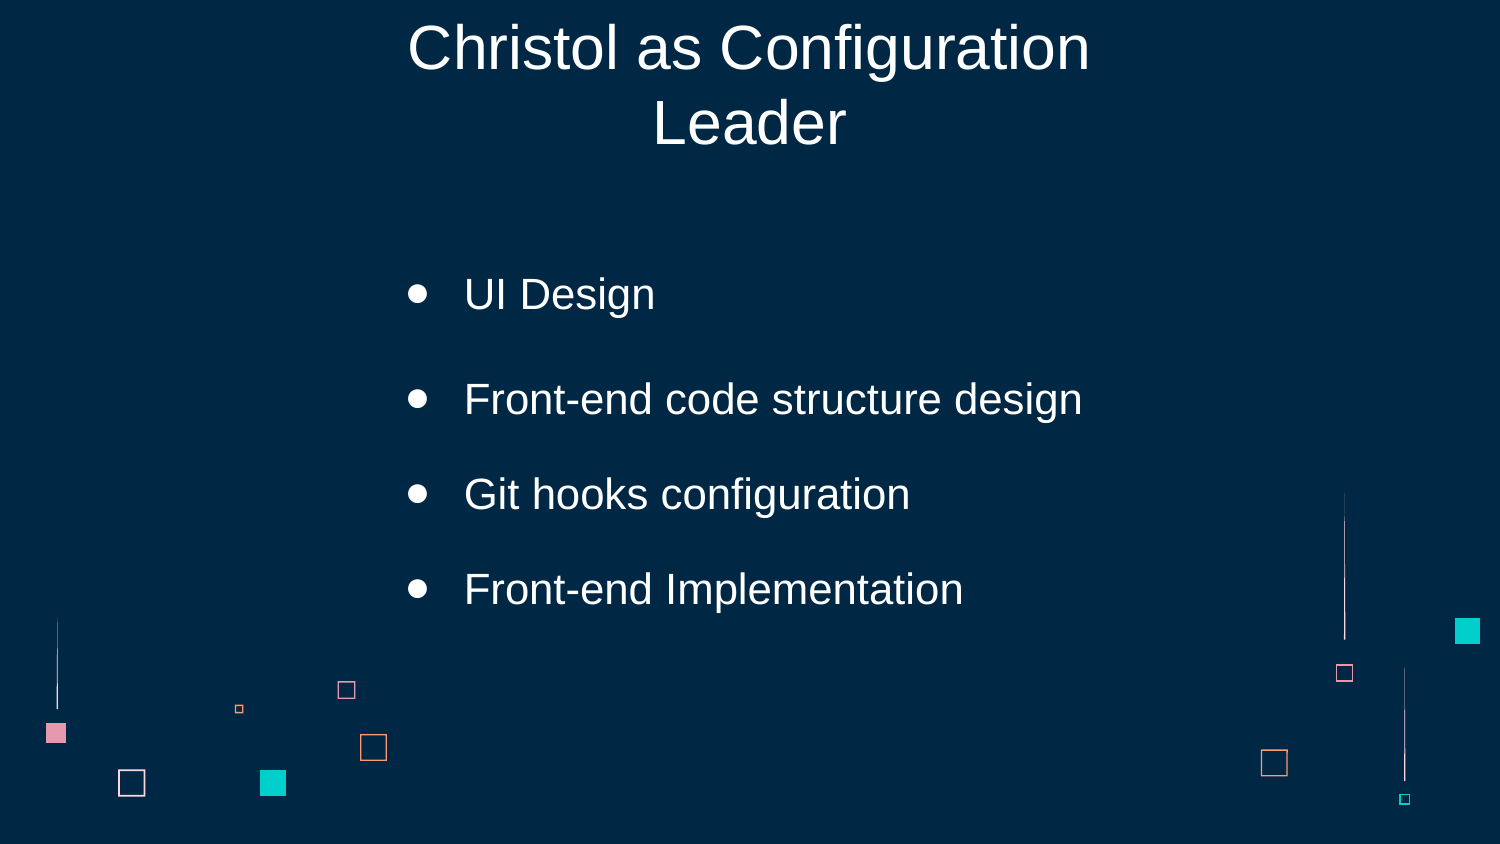

# Christol as Configuration Leader
UI Design

Front-end code structure design

Git hooks configuration

Front-end Implementation